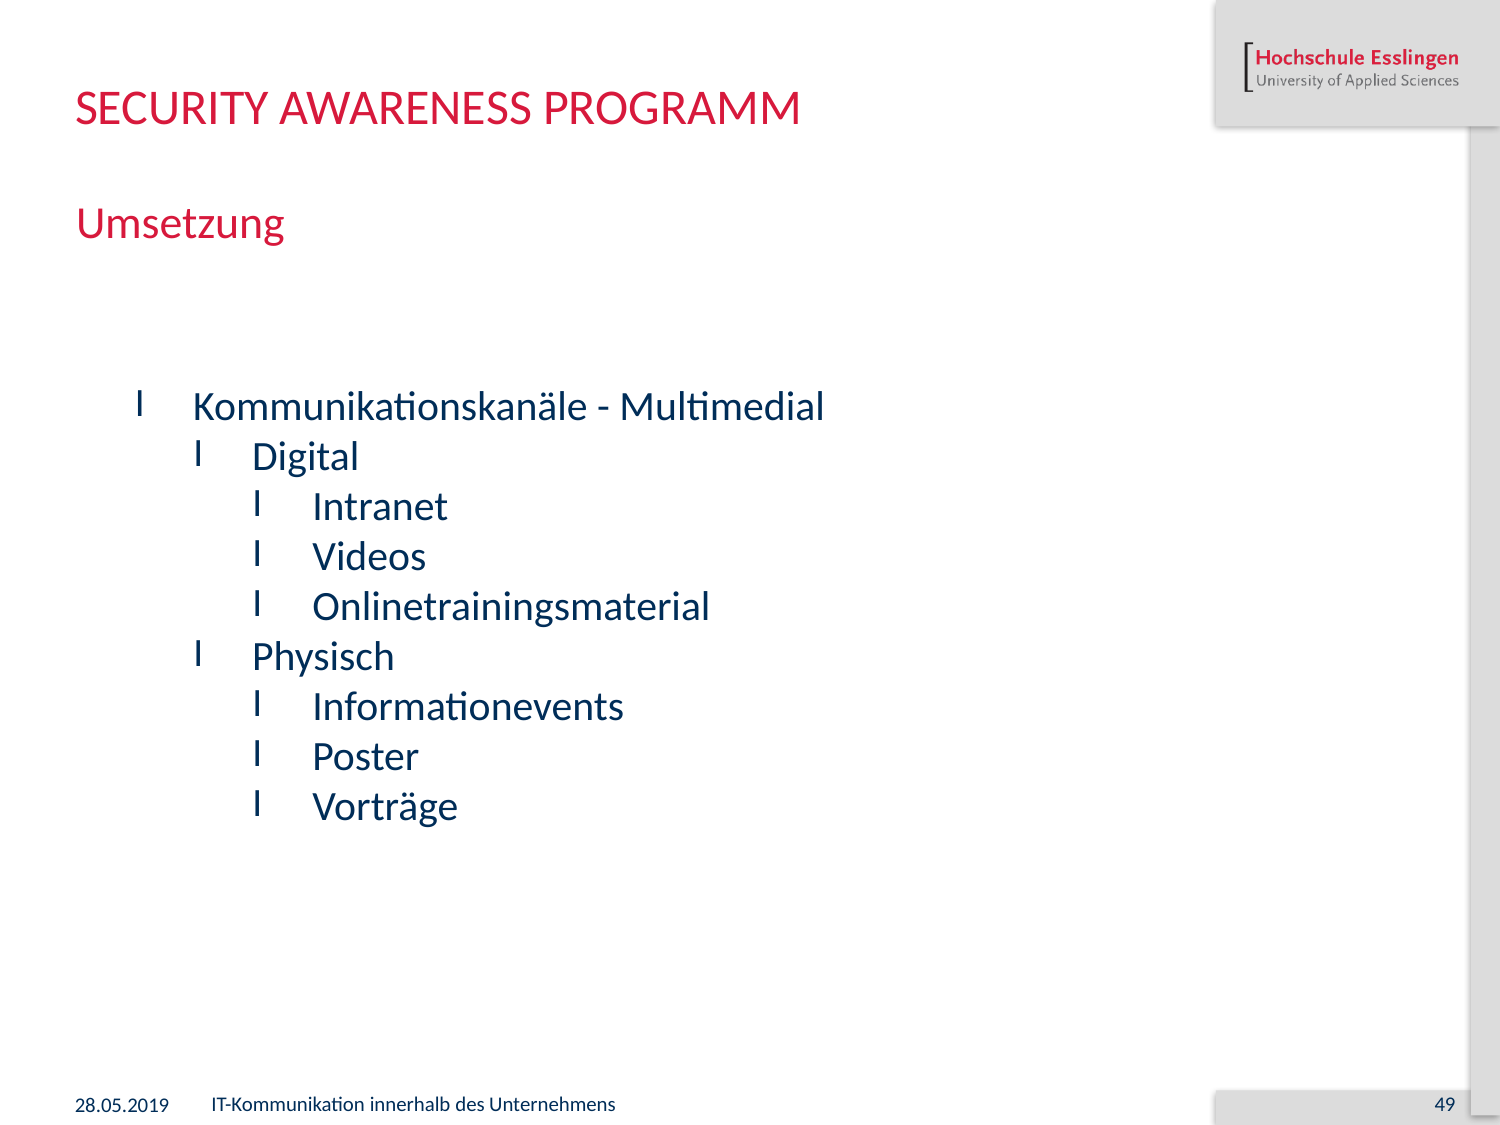

# Security Awareness Programm
Umsetzung

Kommunikationskanäle - Multimedial
Digital
Intranet
Videos
Onlinetrainingsmaterial
Physisch
Informationevents
Poster
Vorträge
28.05.2019
IT-Kommunikation innerhalb des Unternehmens
49